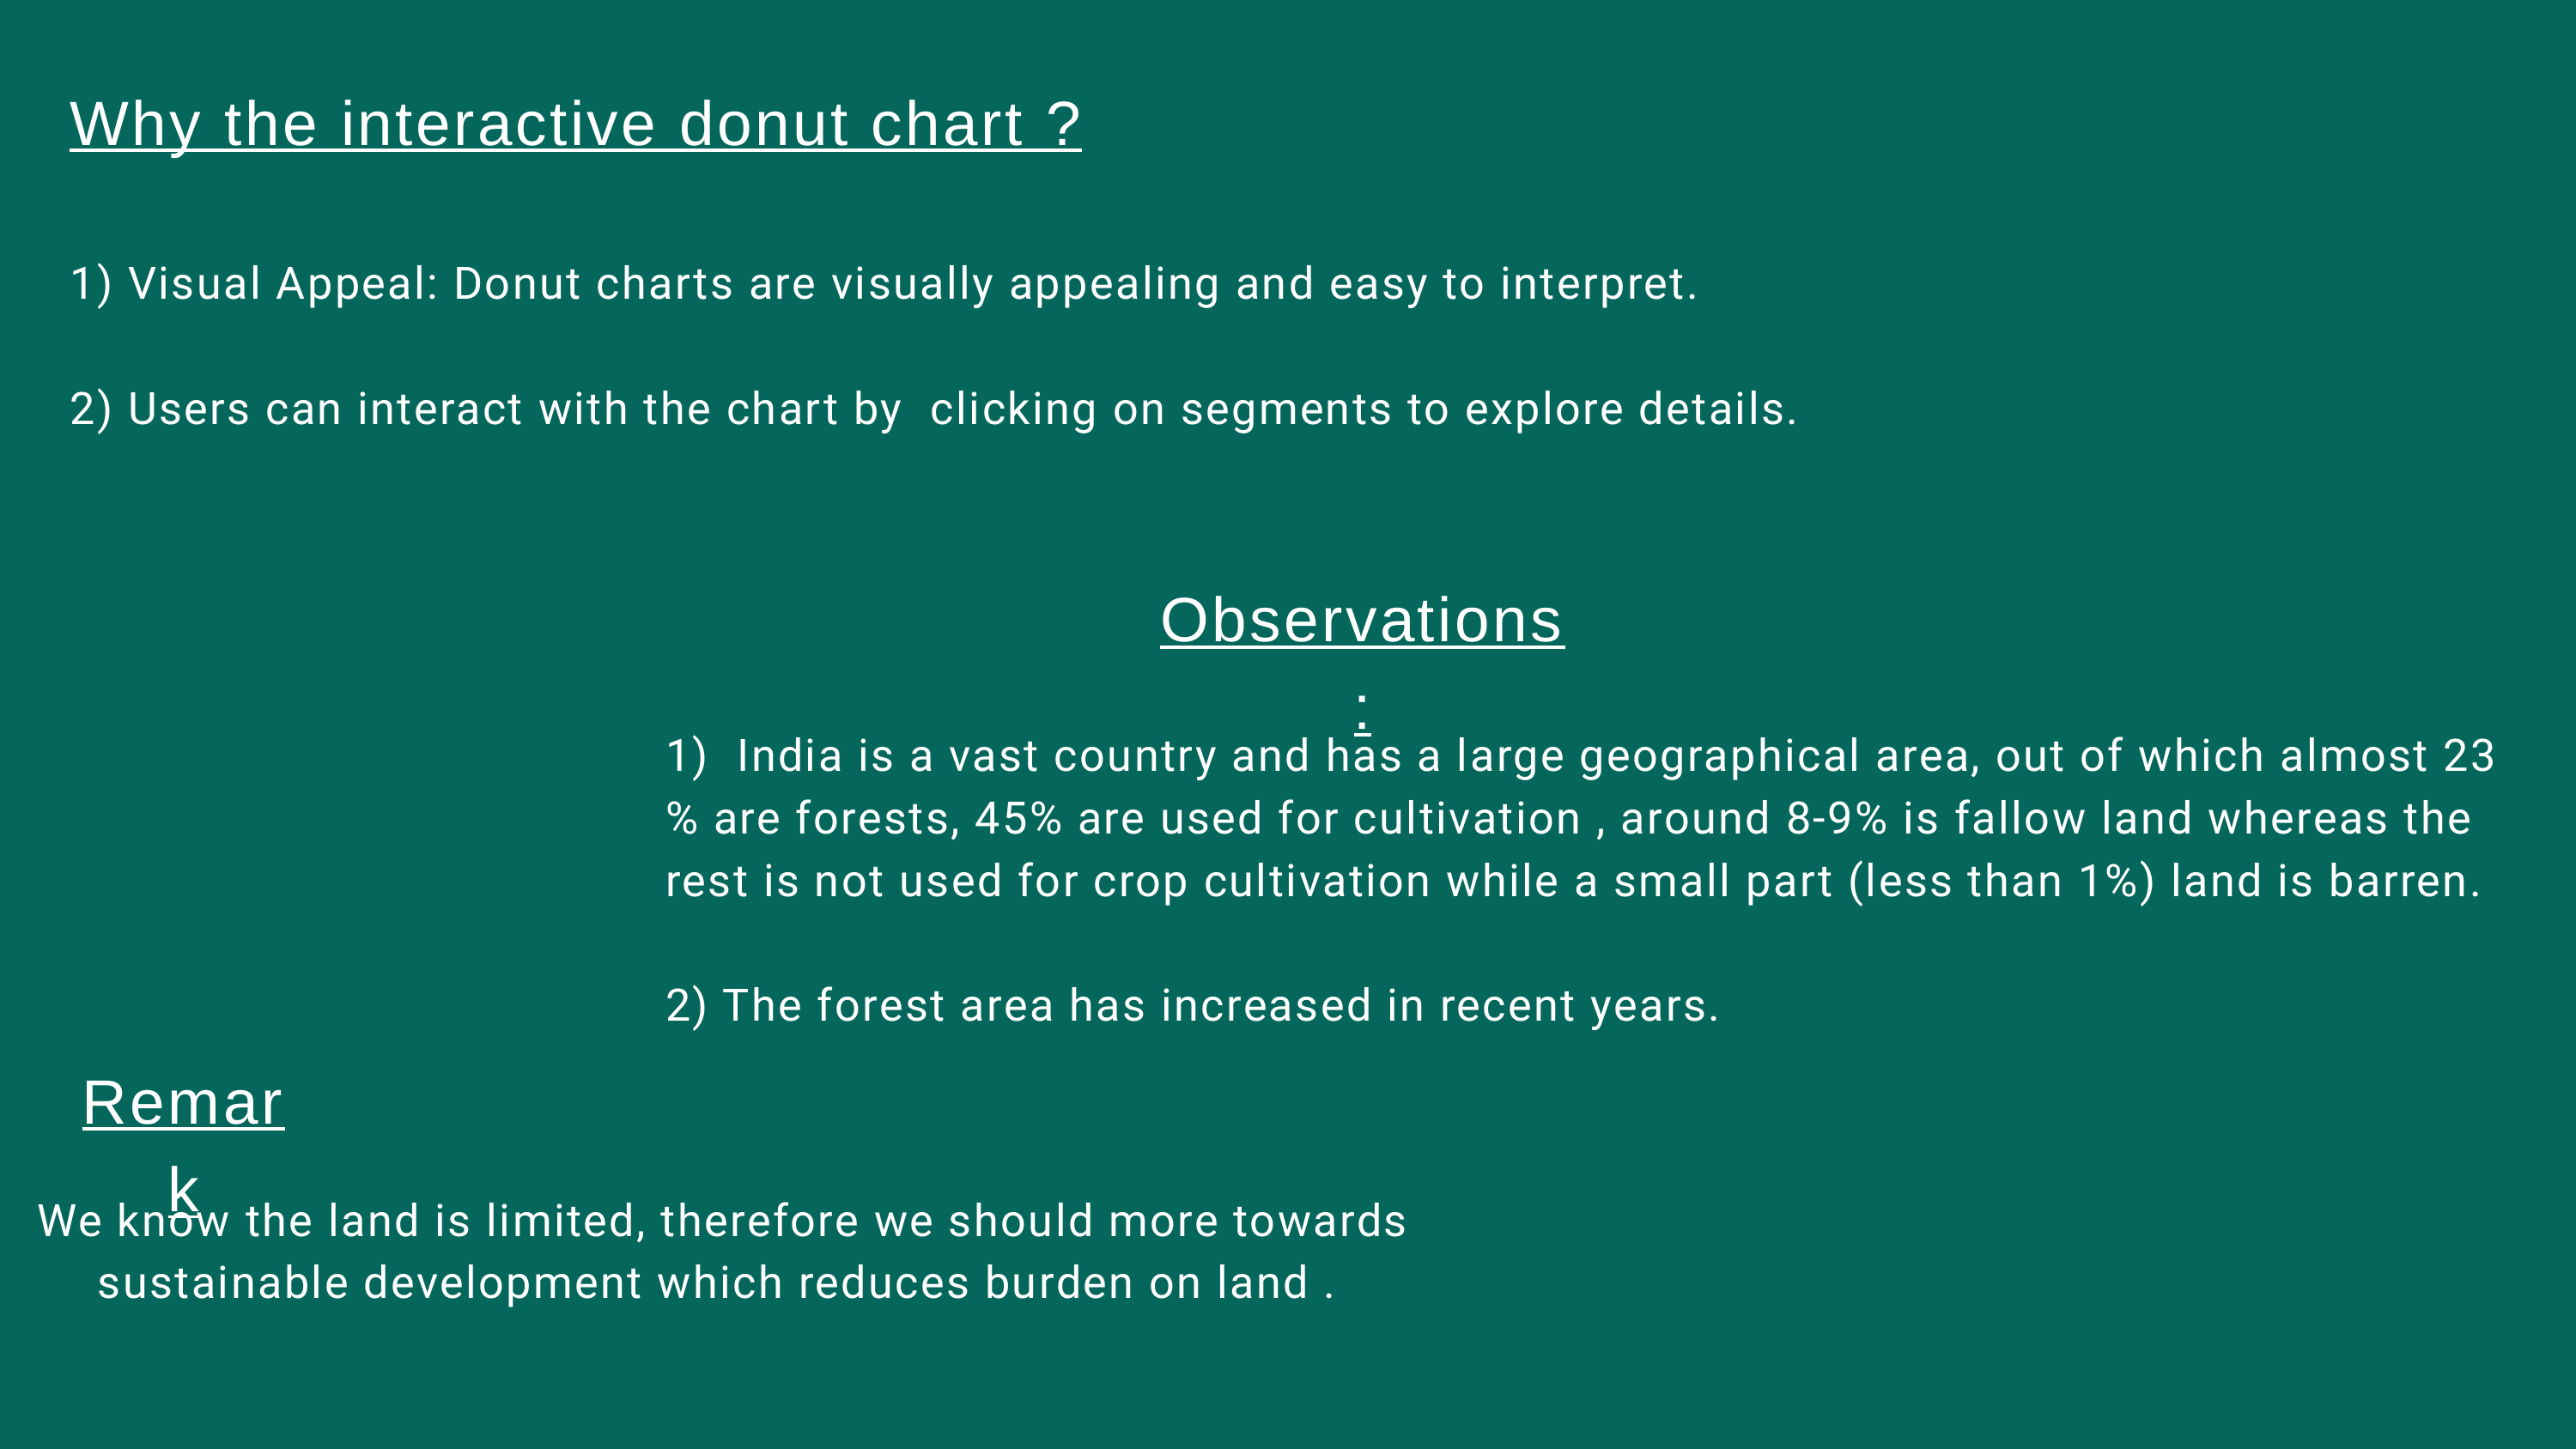

Why the interactive donut chart ?

1) Visual Appeal: Donut charts are visually appealing and easy to interpret.

2) Users can interact with the chart by  clicking on segments to explore details.
Observations:
1)  India is a vast country and has a large geographical area, out of which almost 23 % are forests, 45% are used for cultivation , around 8-9% is fallow land whereas the rest is not used for crop cultivation while a small part (less than 1%) land is barren.

2) The forest area has increased in recent years.
Remark
We know the land is limited, therefore we should more towards sustainable development which reduces burden on land .